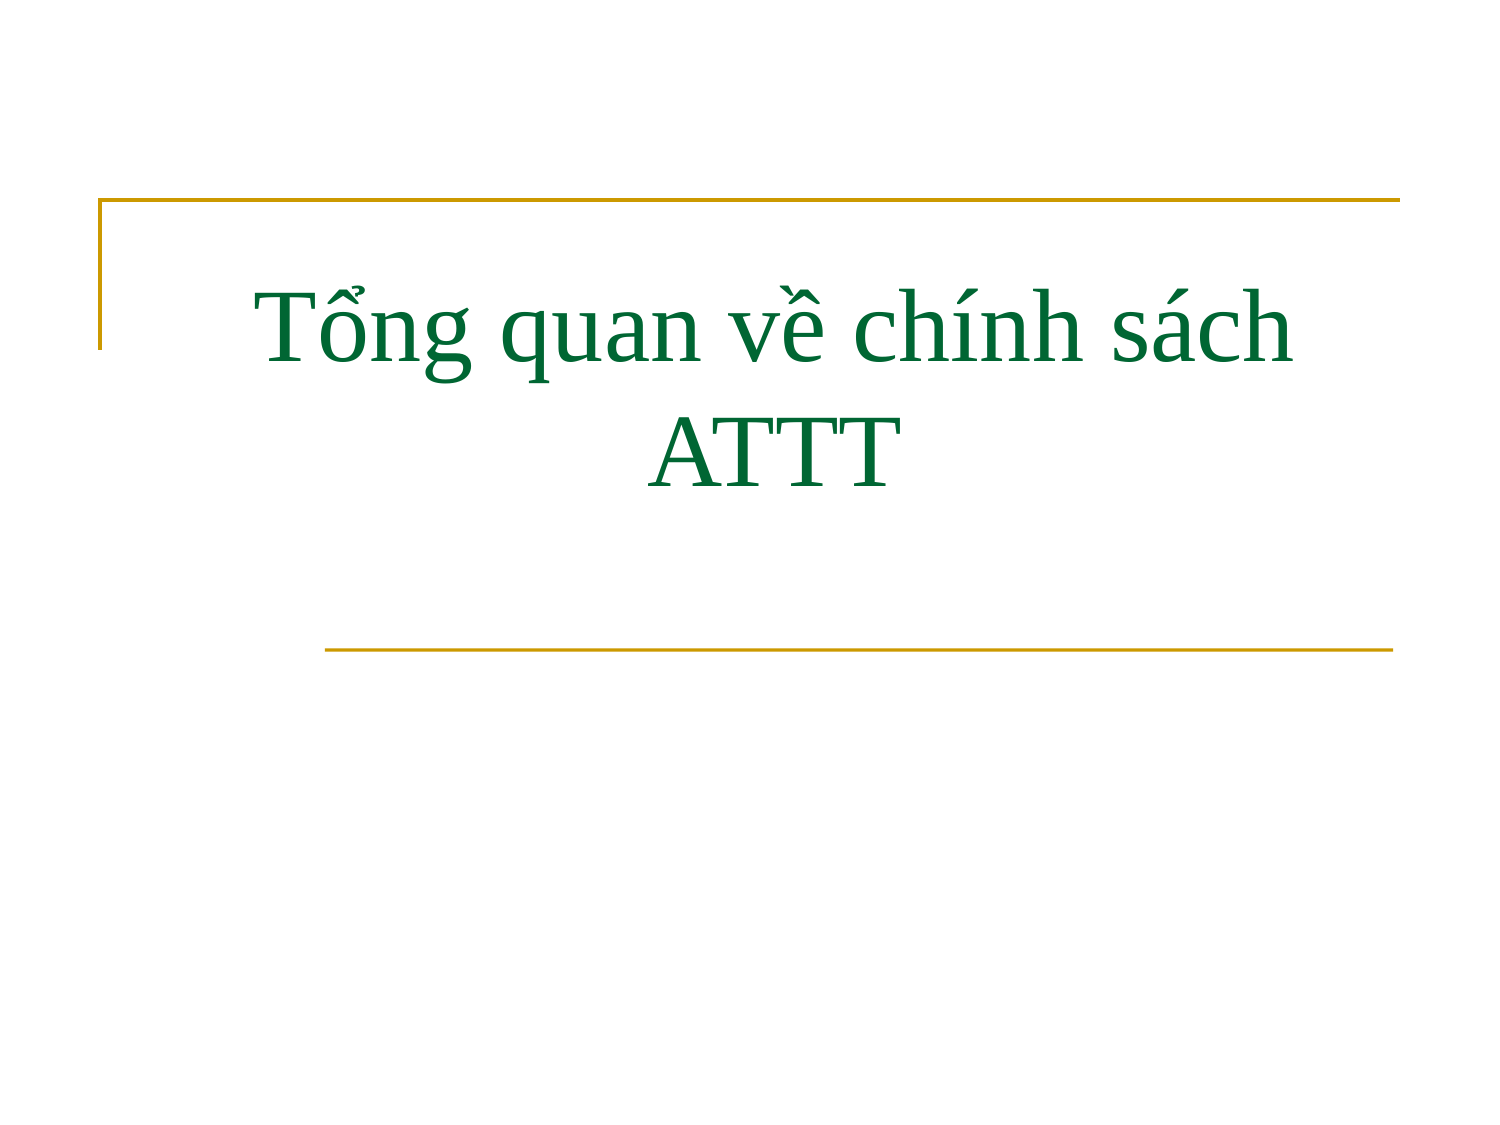

# Tổng quan về chính sách ATTT